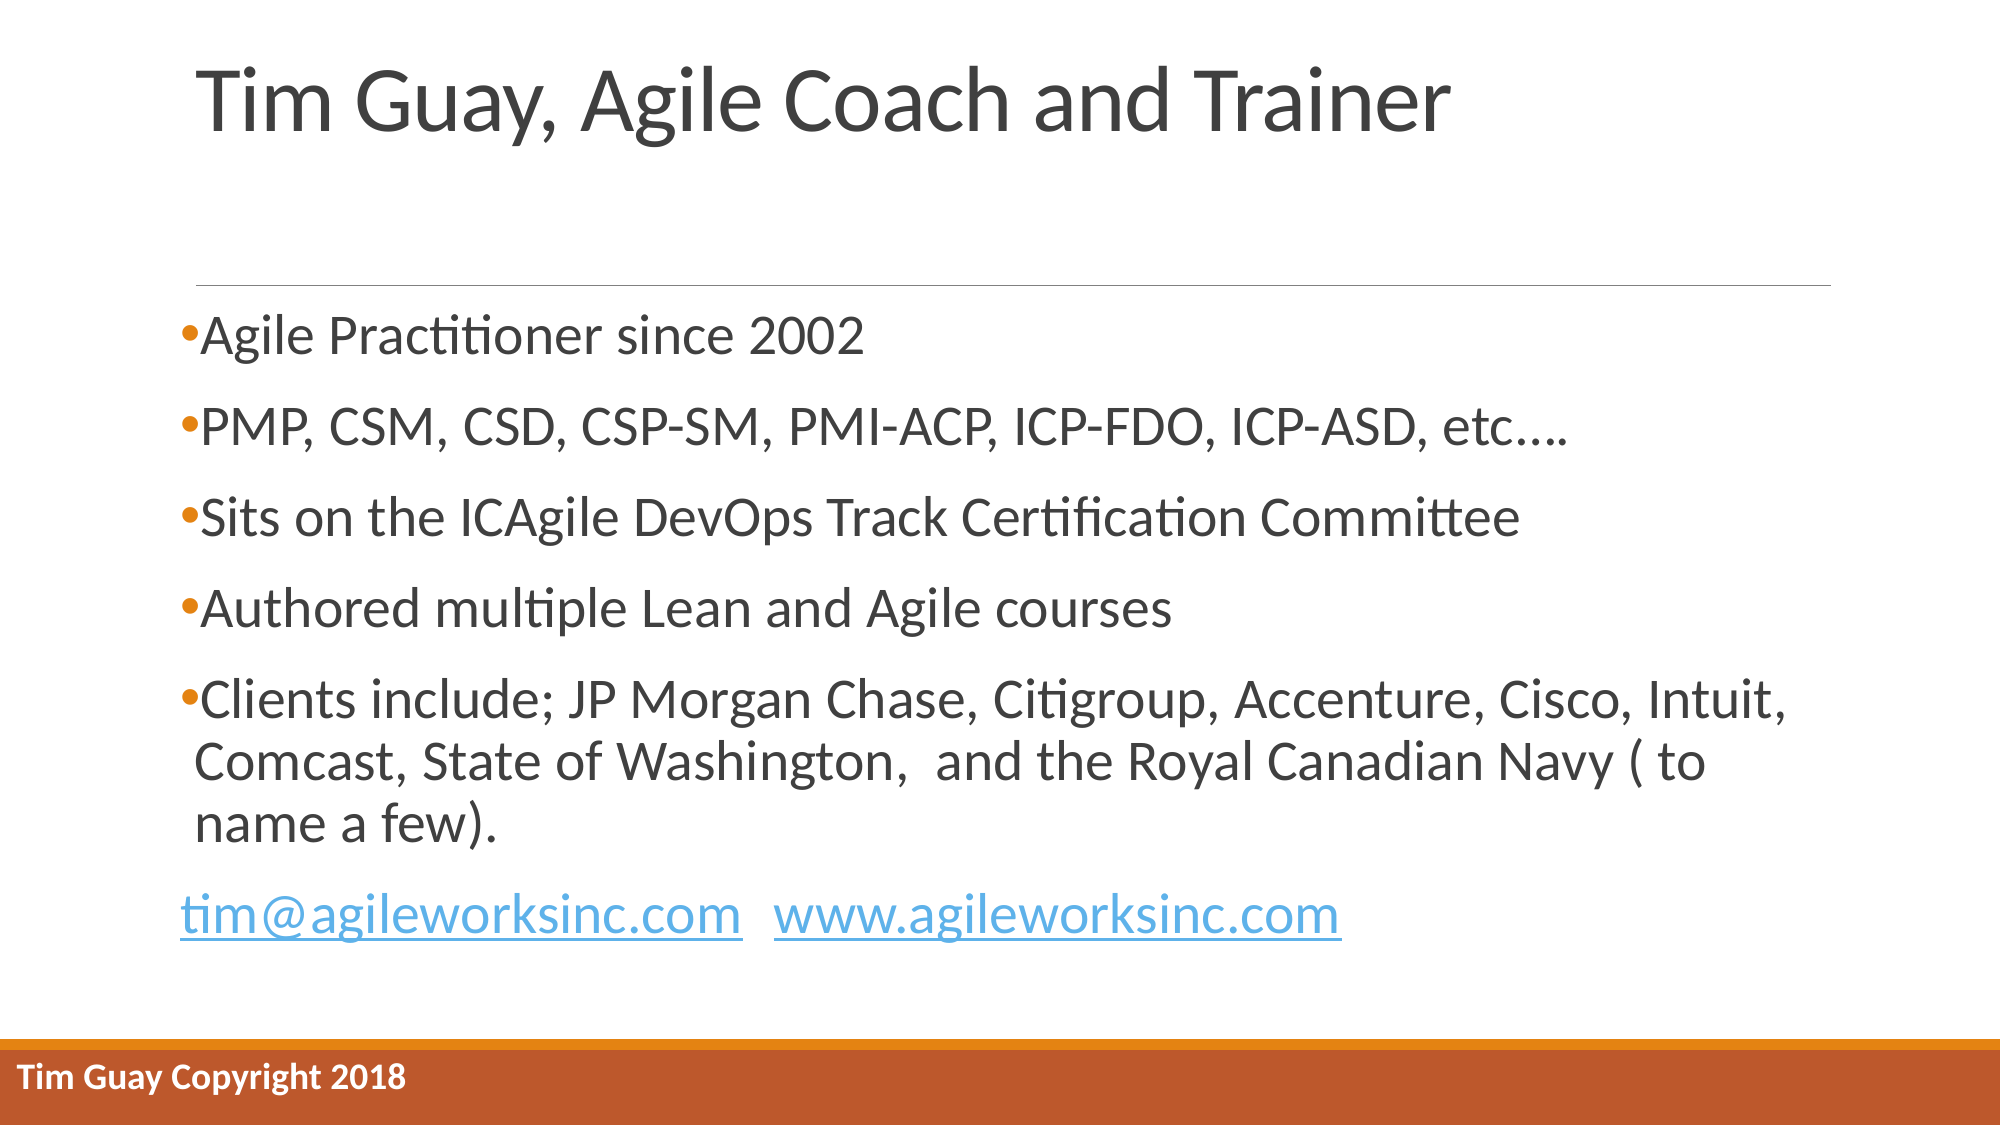

# Tim Guay, Agile Coach and Trainer
Agile Practitioner since 2002
PMP, CSM, CSD, CSP-SM, PMI-ACP, ICP-FDO, ICP-ASD, etc….
Sits on the ICAgile DevOps Track Certification Committee
Authored multiple Lean and Agile courses
Clients include; JP Morgan Chase, Citigroup, Accenture, Cisco, Intuit, Comcast, State of Washington,  and the Royal Canadian Navy ( to name a few).
tim@agileworksinc.com	www.agileworksinc.com

Tim Guay Copyright 2018